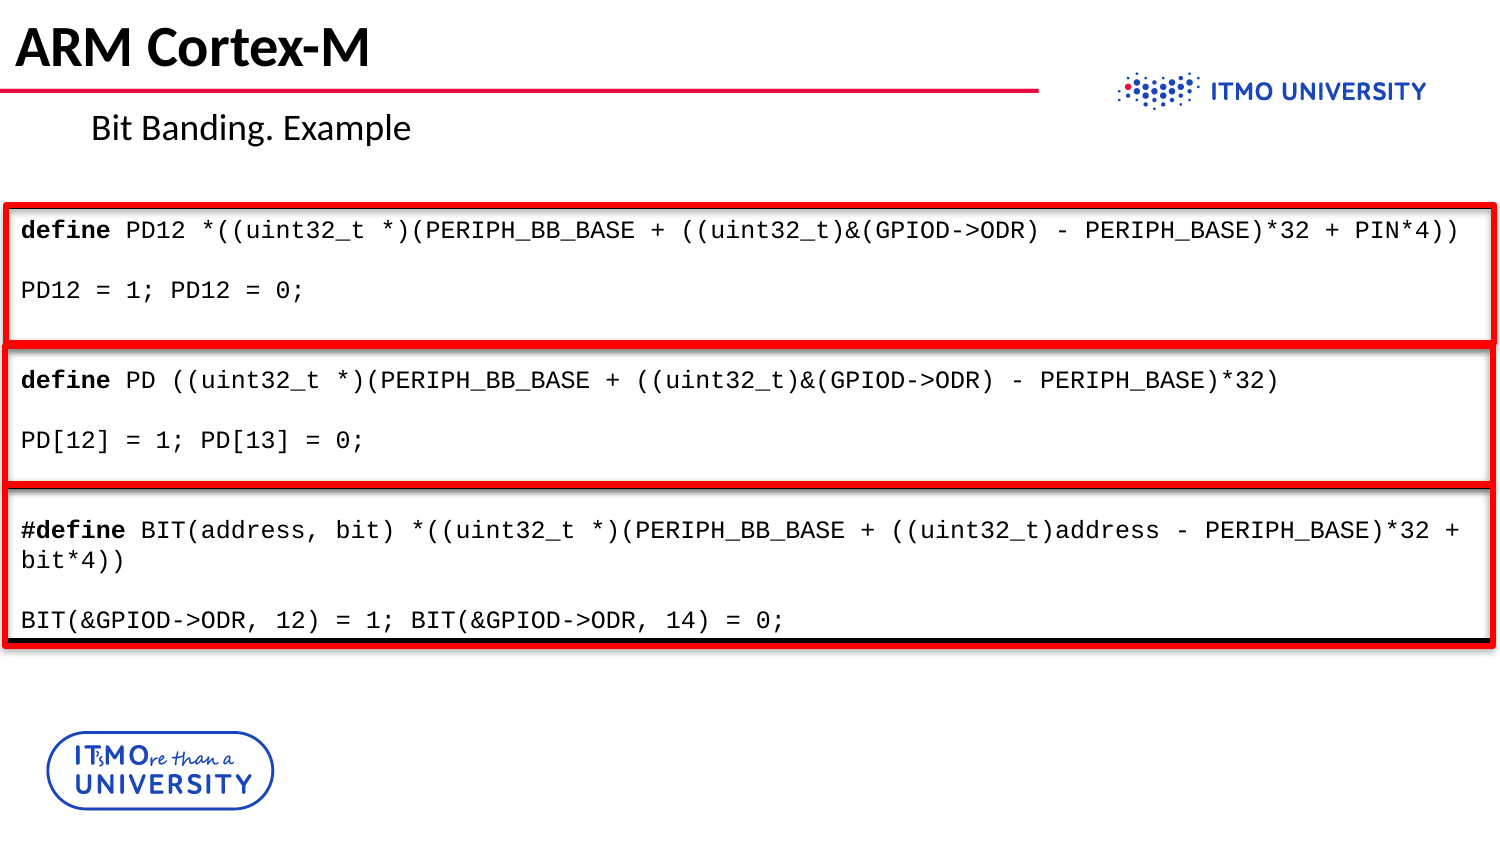

# ARM Cortex-M
Bit Banding. Example

define PD12 *((uint32_t *)(PERIPH_BB_BASE + ((uint32_t)&(GPIOD->ODR) - PERIPH_BASE)*32 + PIN*4))

PD12 = 1; PD12 = 0;

define PD ((uint32_t *)(PERIPH_BB_BASE + ((uint32_t)&(GPIOD->ODR) - PERIPH_BASE)*32)

PD[12] = 1; PD[13] = 0;

#define BIT(address, bit) *((uint32_t *)(PERIPH_BB_BASE + ((uint32_t)address - PERIPH_BASE)*32 + bit*4))

BIT(&GPIOD->ODR, 12) = 1; BIT(&GPIOD->ODR, 14) = 0;